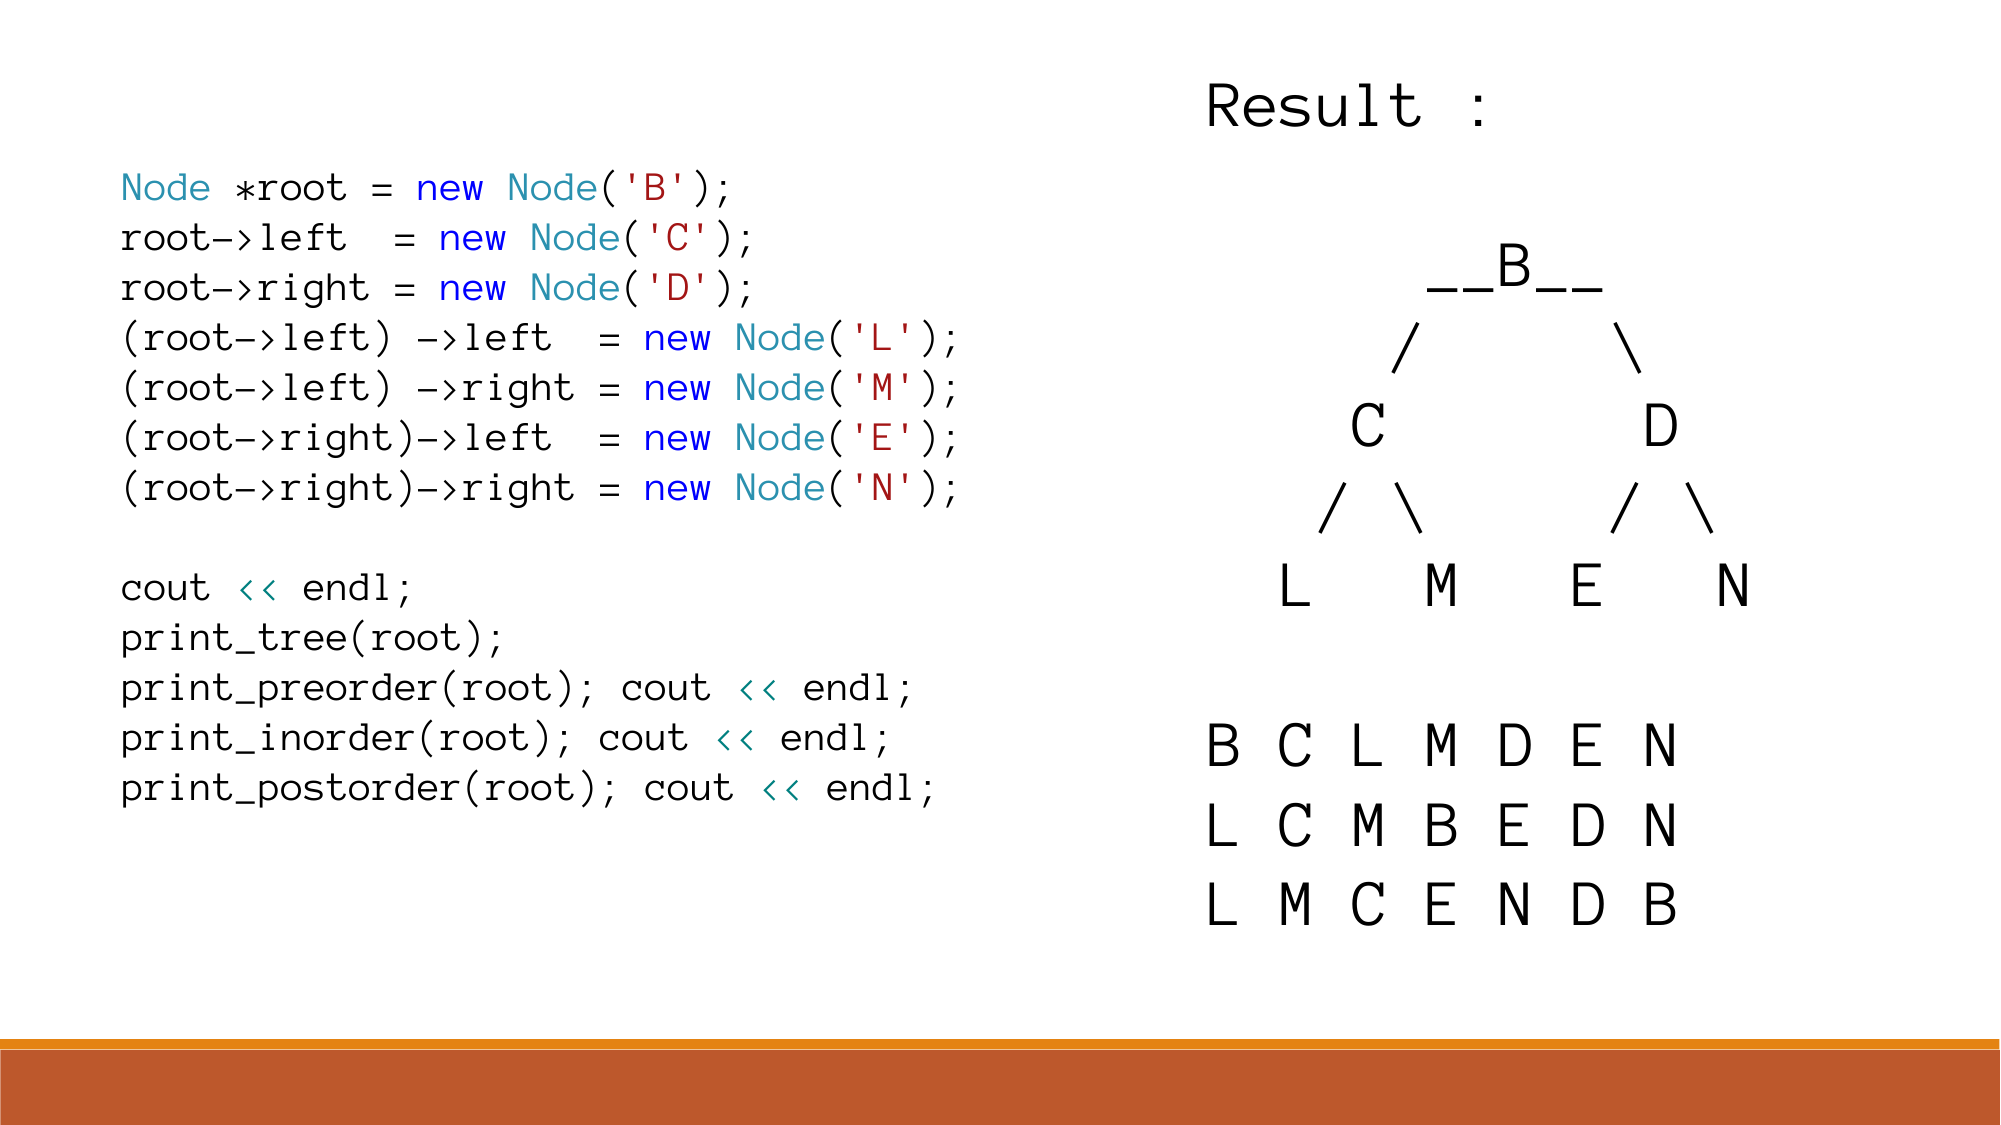

Result :

      __B__
     /     \
    C       D
   / \     / \
  L   M   E   N

B C L M D E N
L C M B E D N
L M C E N D B
    Node *root = new Node('B');
    root->left  = new Node('C');
    root->right = new Node('D');
    (root->left) ->left  = new Node('L');
    (root->left) ->right = new Node('M');
    (root->right)->left  = new Node('E');
    (root->right)->right = new Node('N');
    cout << endl;
    print_tree(root);
    print_preorder(root); cout << endl;
    print_inorder(root); cout << endl;
    print_postorder(root); cout << endl;